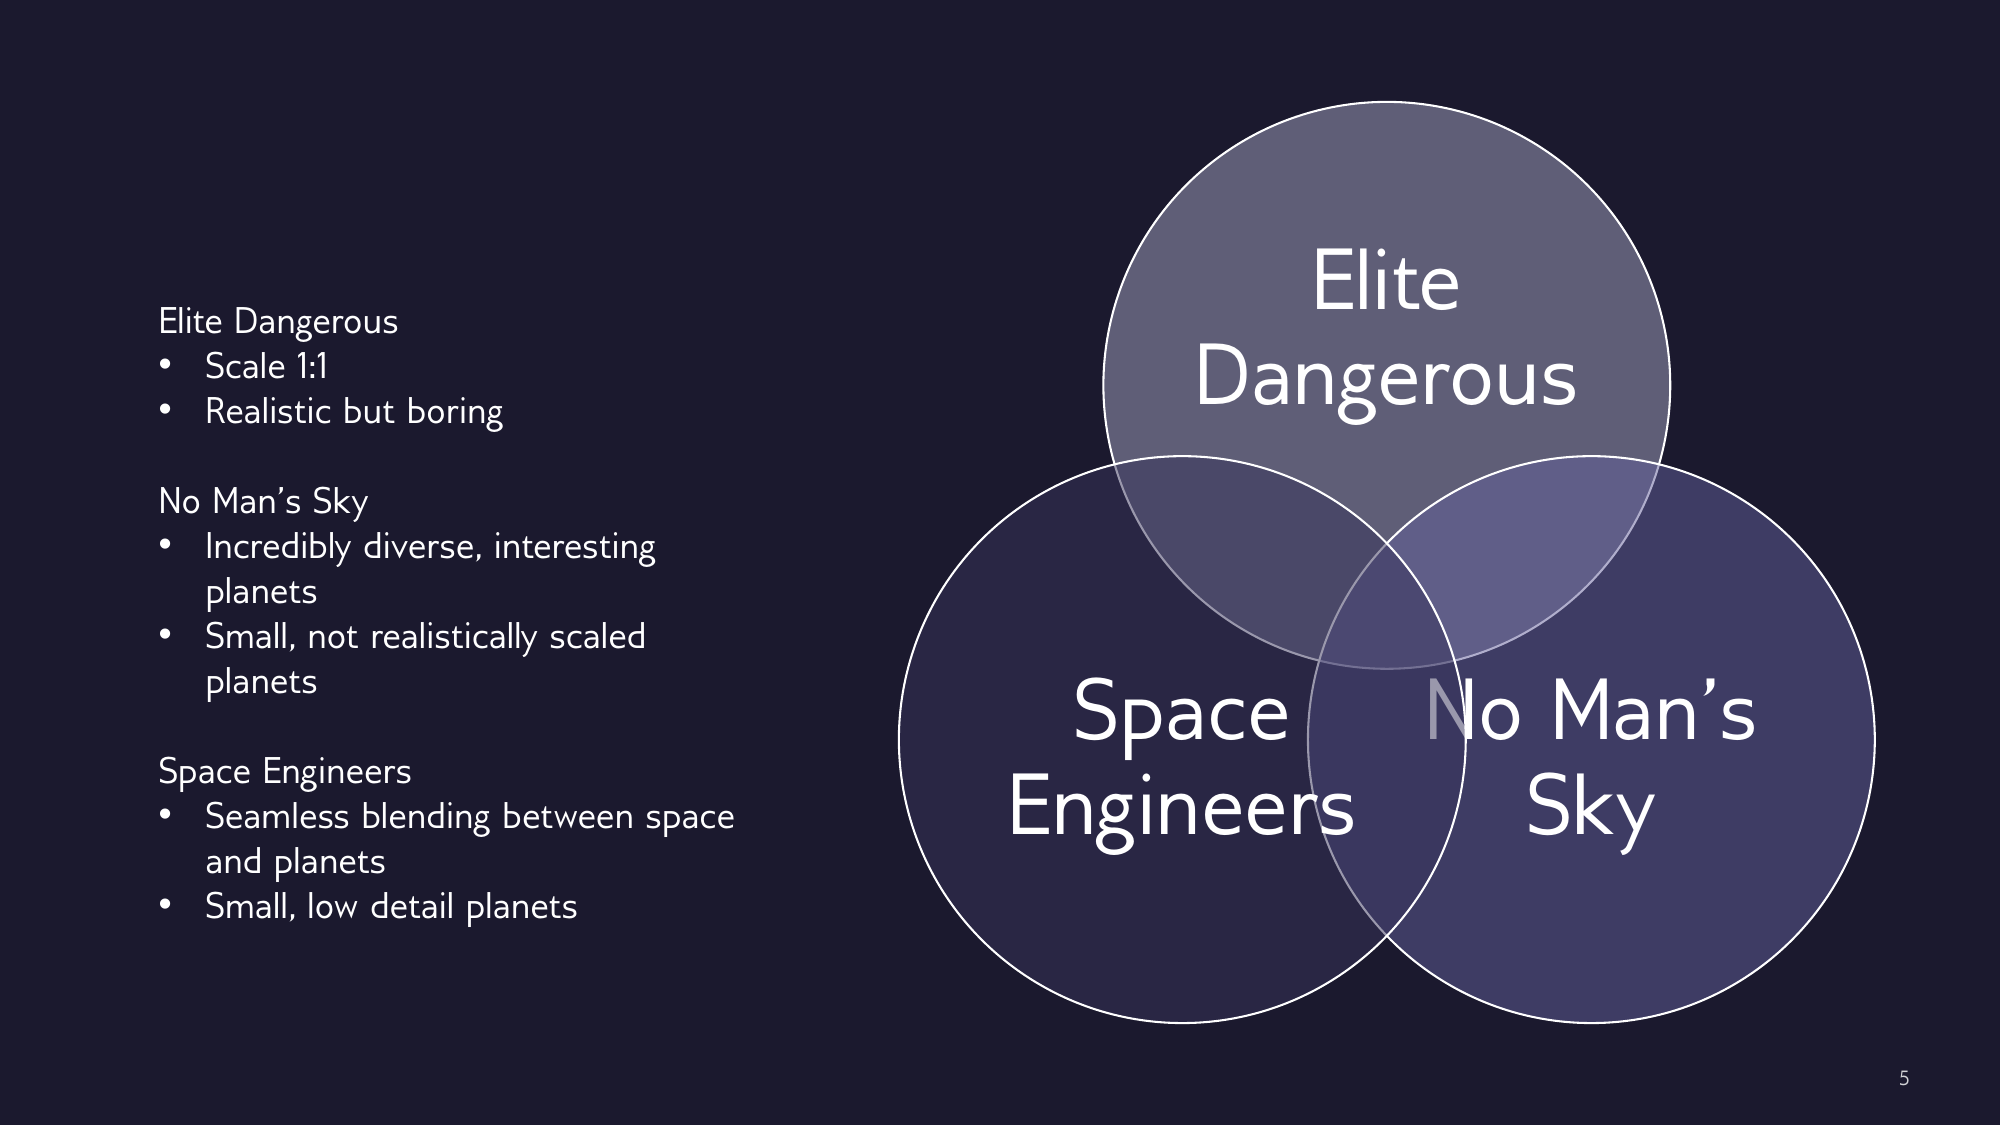

Elite Dangerous
No Man’s Sky
Space Engineers
Elite Dangerous
Scale 1:1
Realistic but boring

No Man’s Sky
Incredibly diverse, interesting planets
Small, not realistically scaled planets

Space Engineers
Seamless blending between space and planets
Small, low detail planets

5